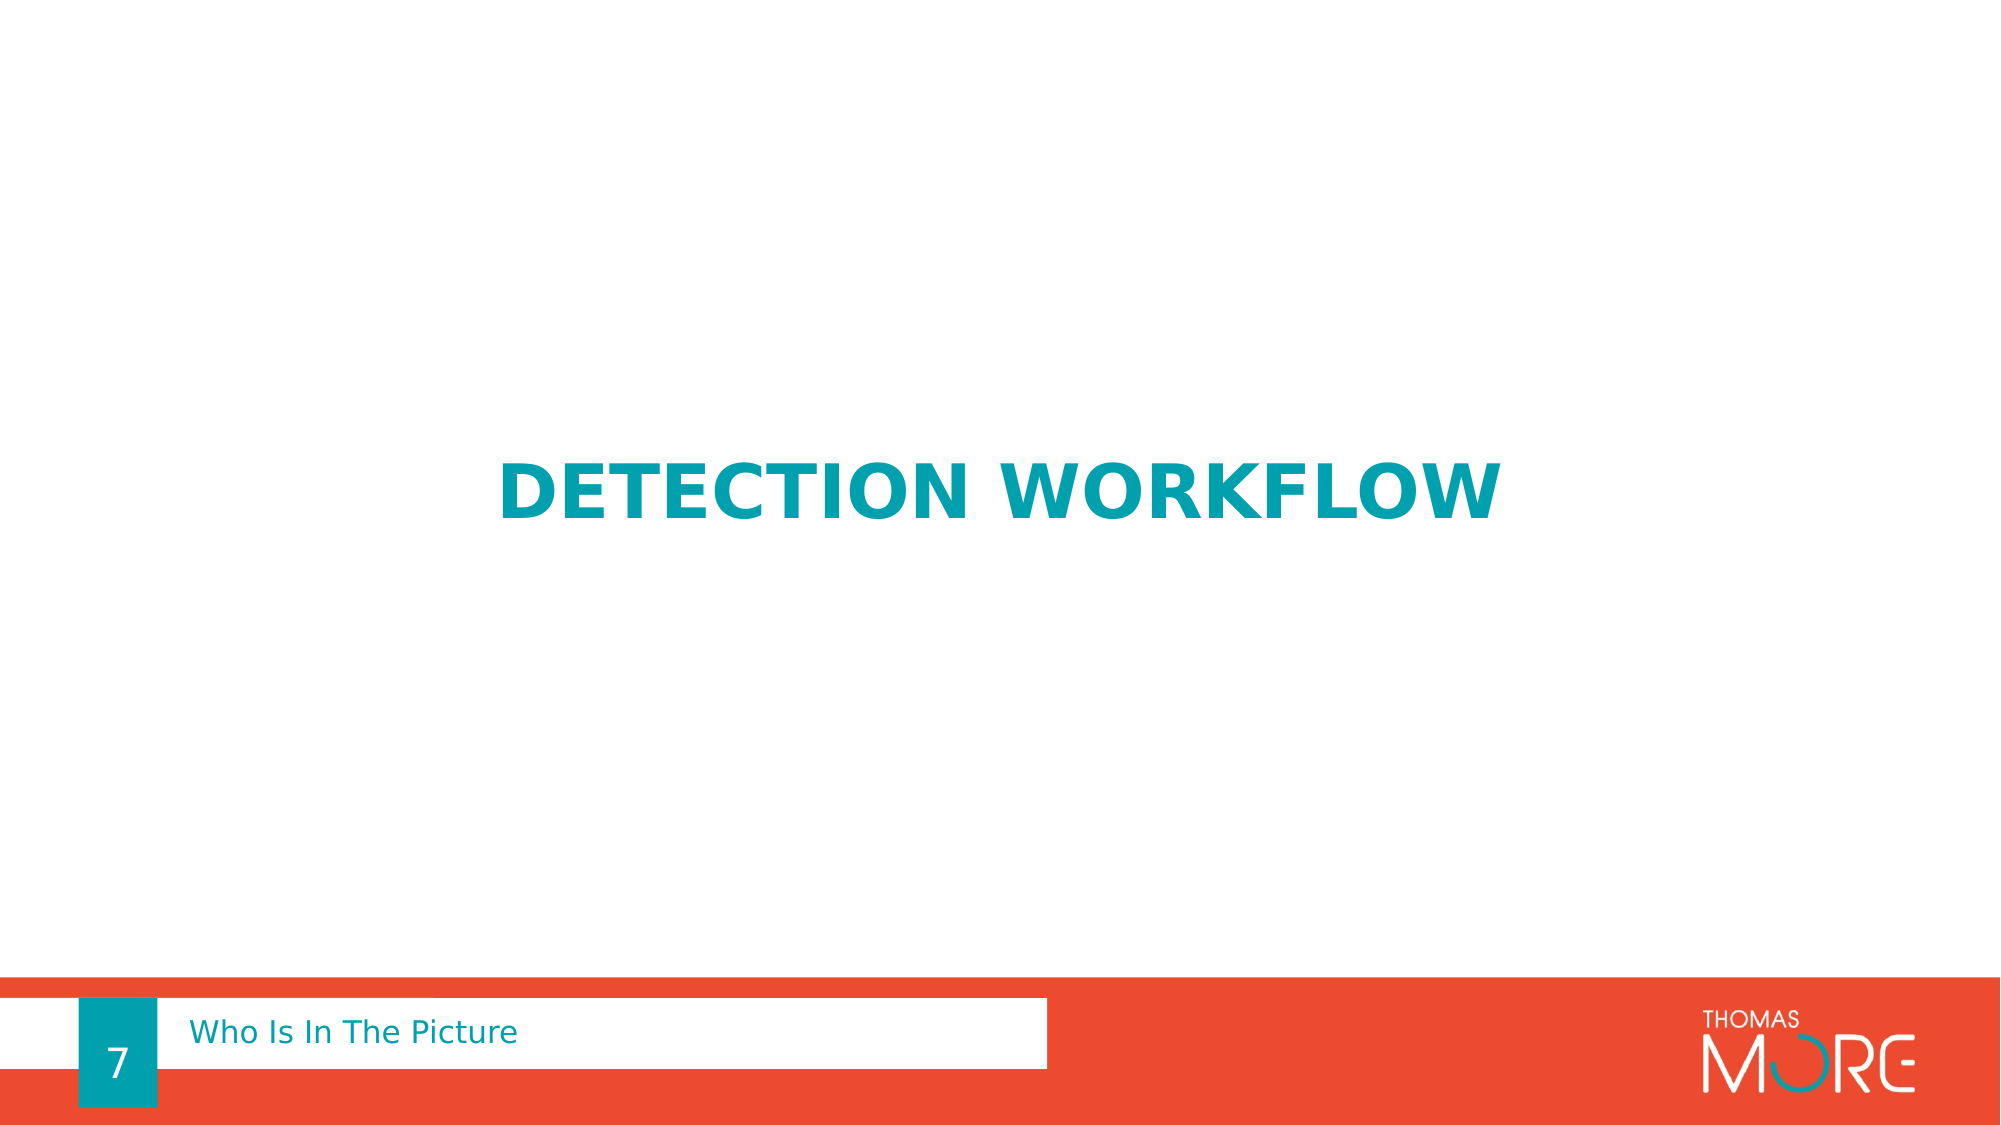

Detection workflow
7
Who Is In The Picture